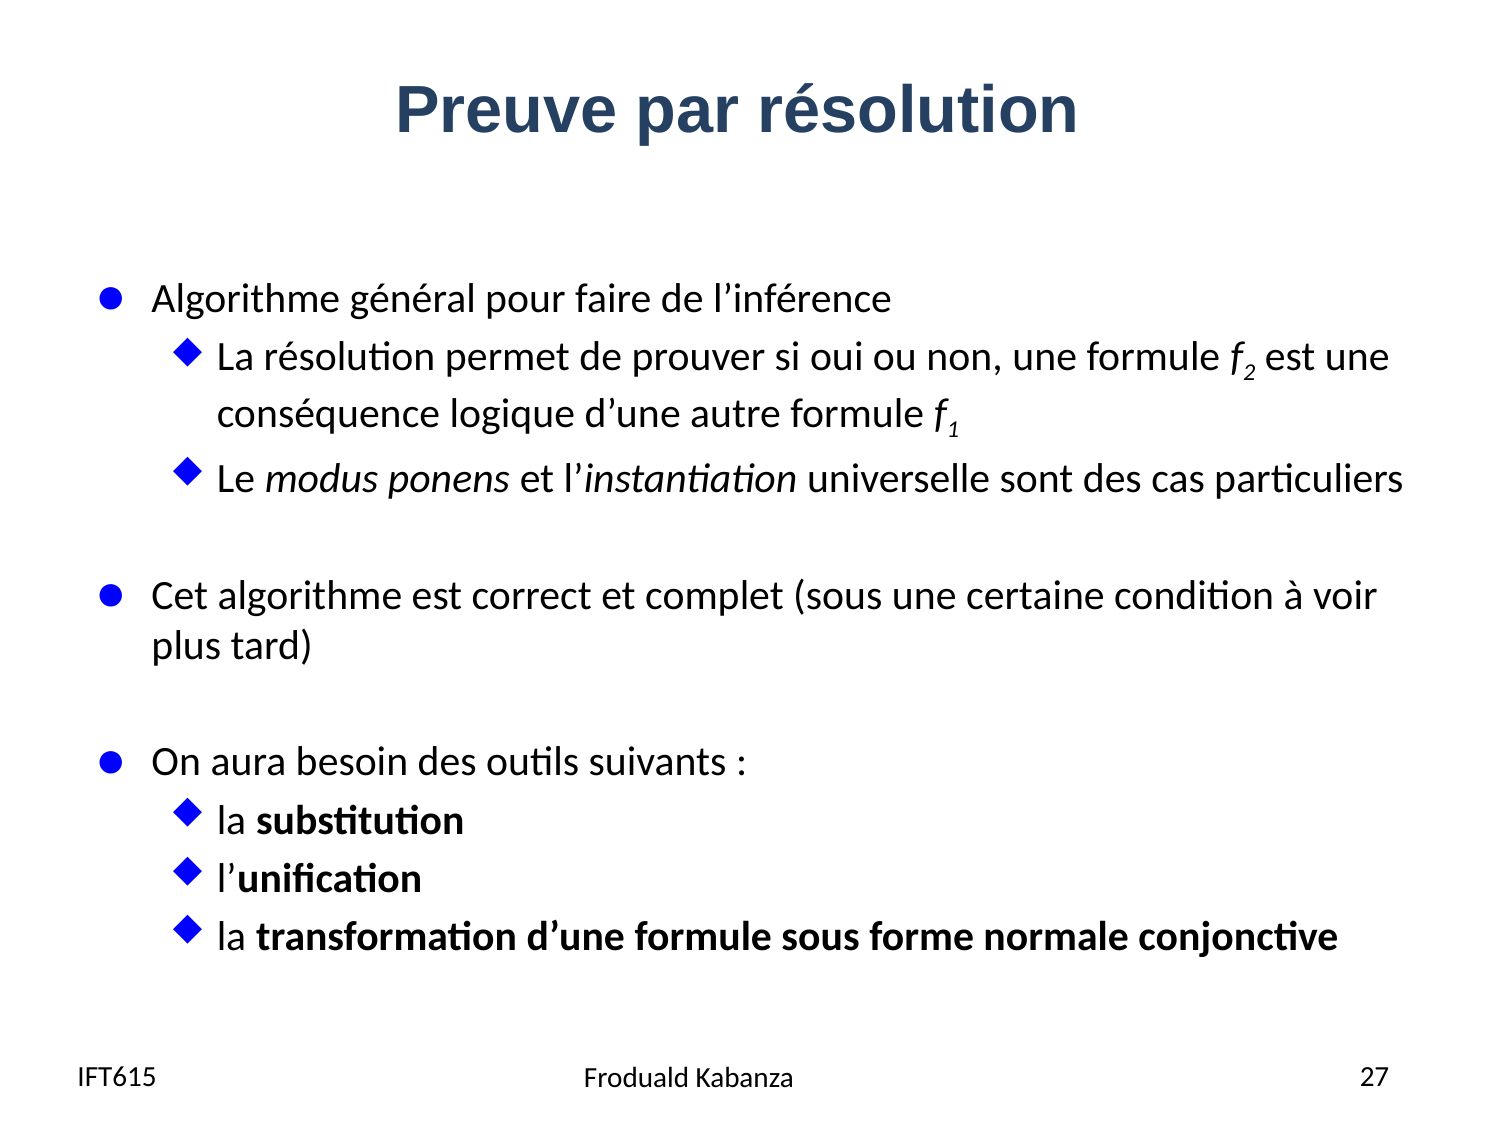

# Preuve par résolution
Algorithme général pour faire de l’inférence
La résolution permet de prouver si oui ou non, une formule f2 est une conséquence logique d’une autre formule f1
Le modus ponens et l’instantiation universelle sont des cas particuliers

Cet algorithme est correct et complet (sous une certaine condition à voir plus tard)

On aura besoin des outils suivants :
la substitution
l’unification
la transformation d’une formule sous forme normale conjonctive
IFT615
27
Froduald Kabanza